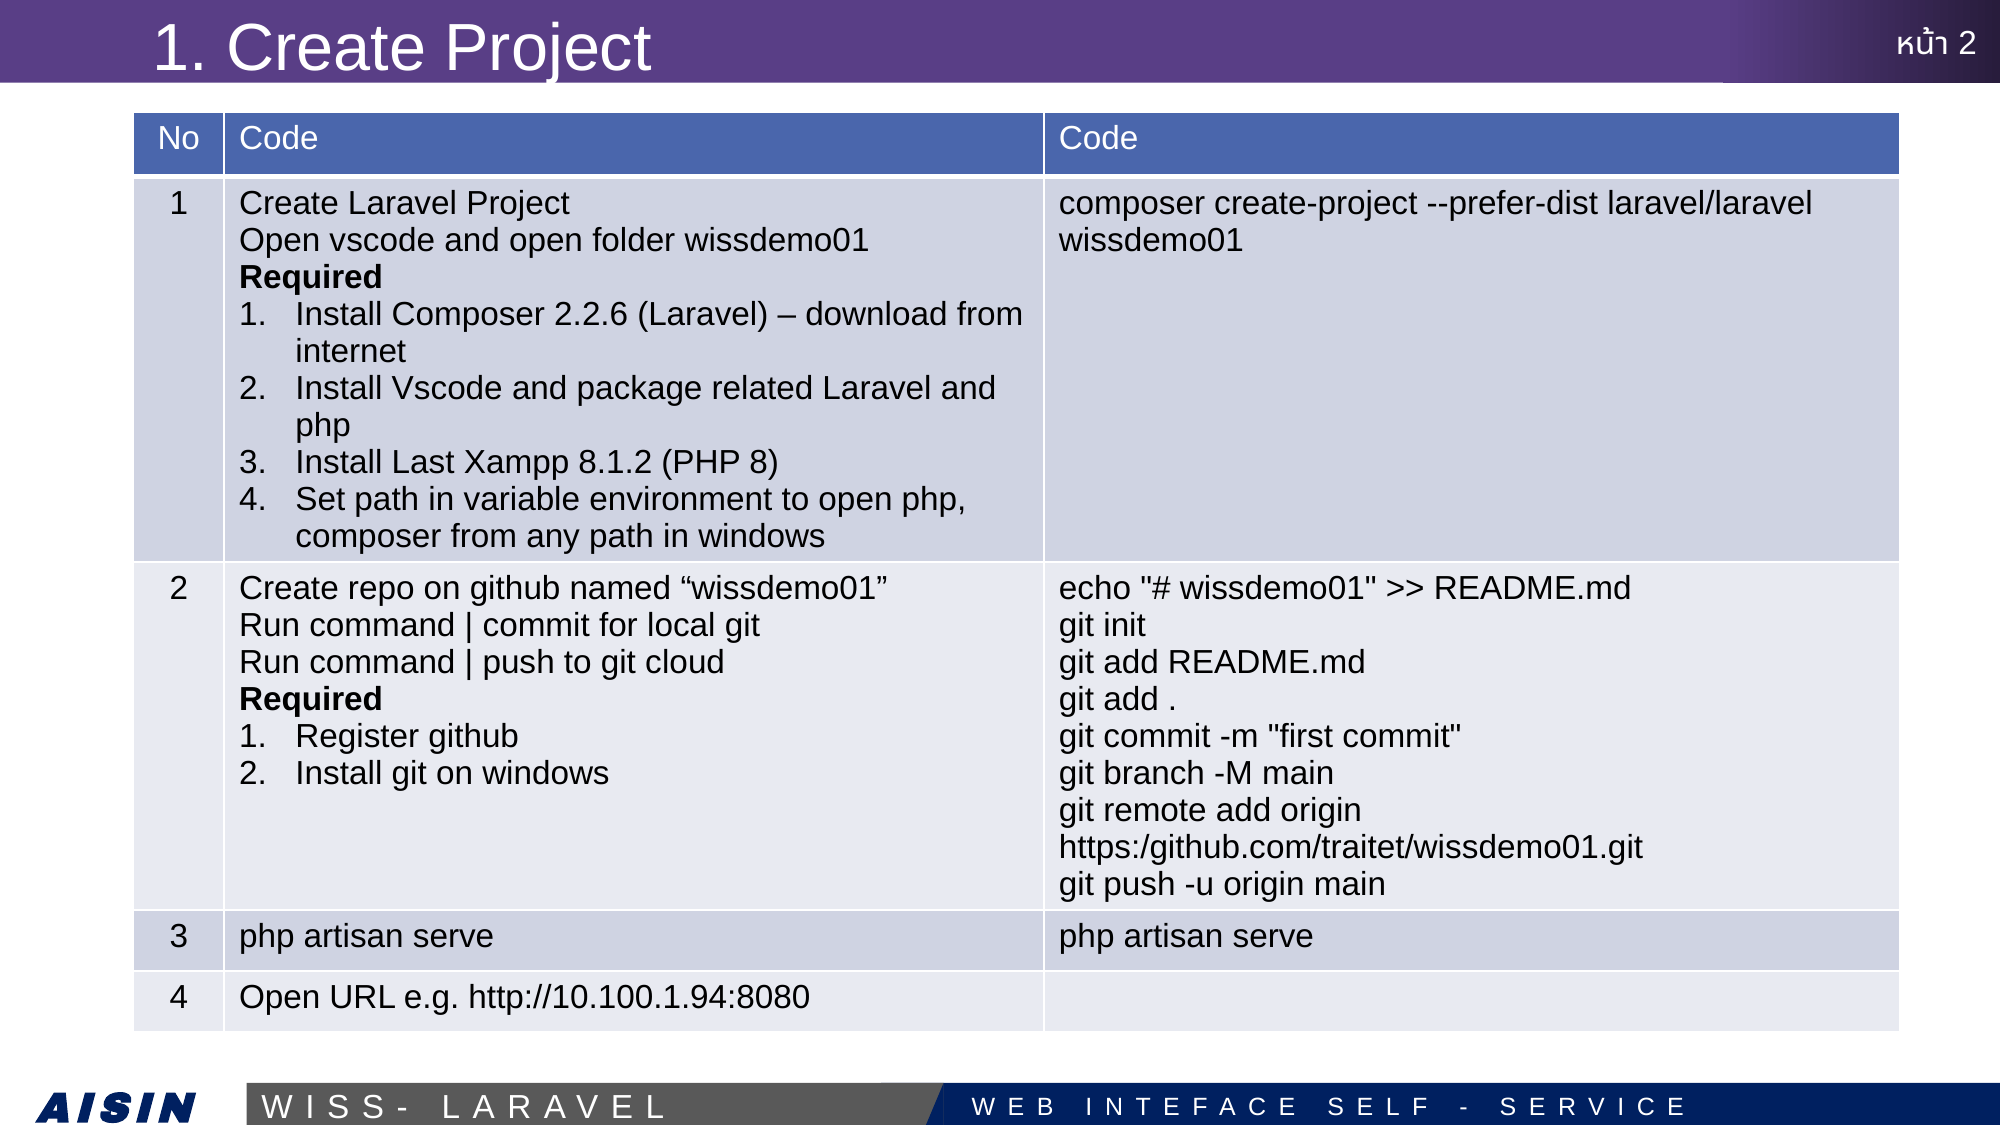

# 1. Create Project
| No | Code | Code |
| --- | --- | --- |
| 1 | Create Laravel Project Open vscode and open folder wissdemo01 Required Install Composer 2.2.6 (Laravel) – download from internet Install Vscode and package related Laravel and php Install Last Xampp 8.1.2 (PHP 8) Set path in variable environment to open php, composer from any path in windows | composer create-project --prefer-dist laravel/laravel wissdemo01 |
| 2 | Create repo on github named “wissdemo01” Run command | commit for local git Run command | push to git cloud Required Register github Install git on windows | echo "# wissdemo01" >> README.md git init git add README.md git add . git commit -m "first commit" git branch -M main git remote add origin https:/github.com/traitet/wissdemo01.git git push -u origin main |
| 3 | php artisan serve | php artisan serve |
| 4 | Open URL e.g. http://10.100.1.94:8080 |  |